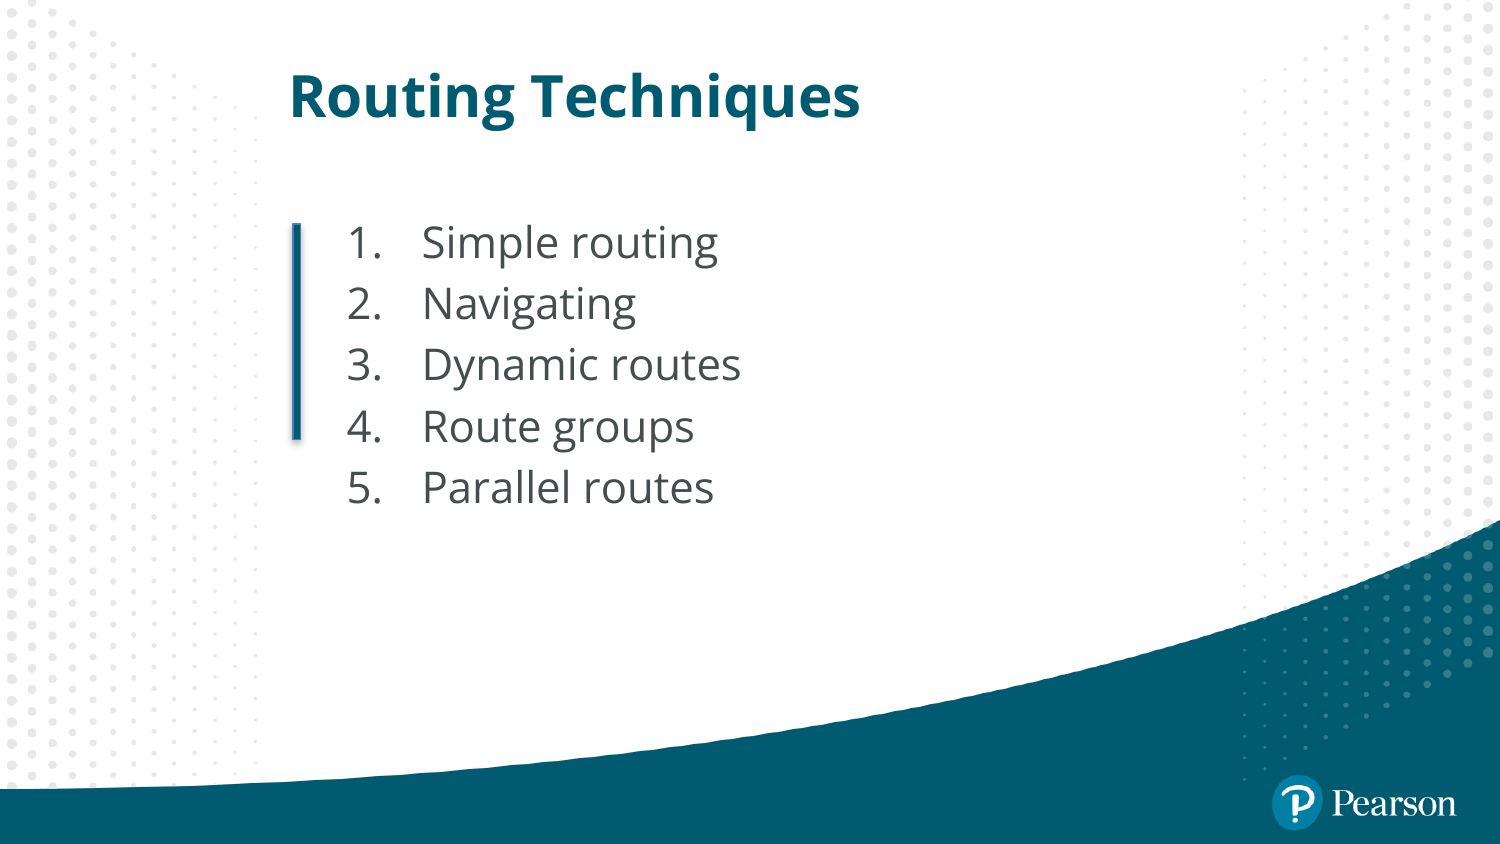

# Routing Techniques
Simple routing
Navigating
Dynamic routes
Route groups
Parallel routes